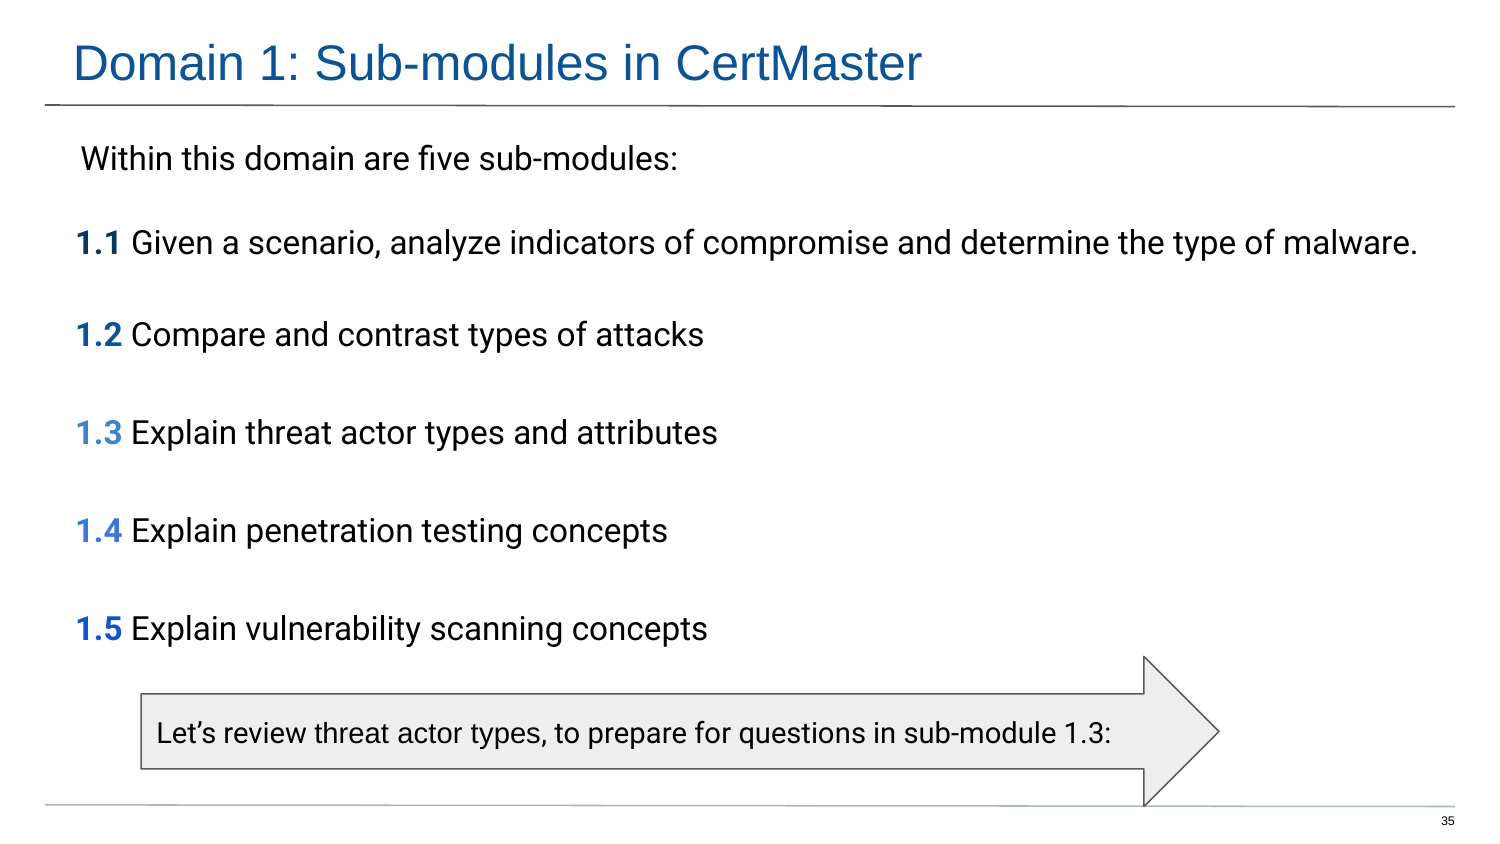

# Domain 1: Sub-modules in CertMaster
Within this domain are five sub-modules:
1.1 Given a scenario, analyze indicators of compromise and determine the type of malware.
1.2 Compare and contrast types of attacks
1.3 Explain threat actor types and attributes
1.4 Explain penetration testing concepts
1.5 Explain vulnerability scanning concepts

Let’s review threat actor types, to prepare for questions in sub-module 1.3:

35